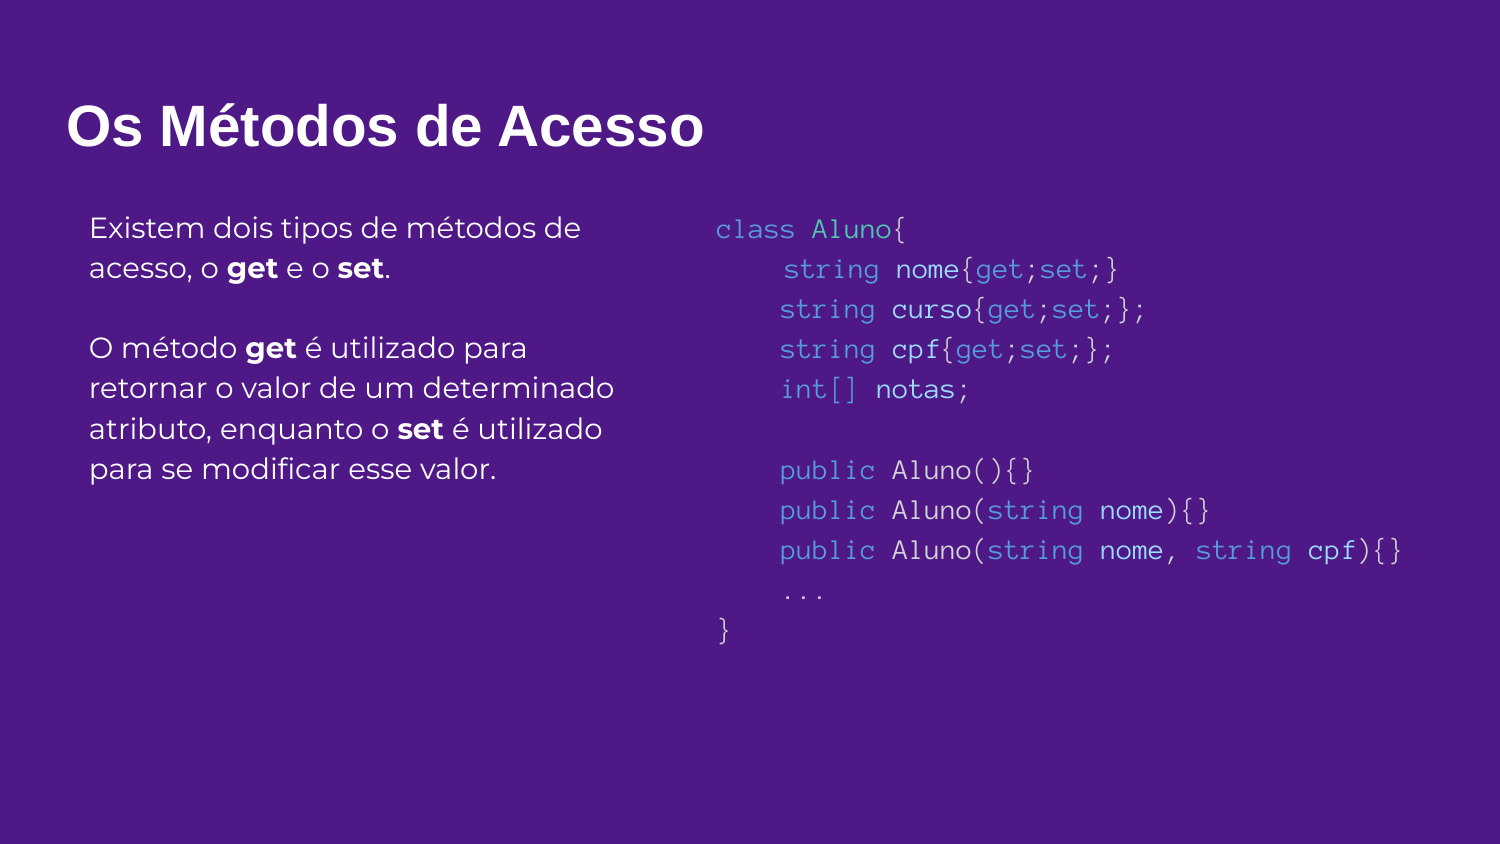

# Os Métodos de Acesso
Existem dois tipos de métodos de acesso, o get e o set.

O método get é utilizado para retornar o valor de um determinado atributo, enquanto o set é utilizado para se modificar esse valor.
class Aluno{
 string nome{get;set;}
    string curso{get;set;};
    string cpf{get;set;};
    int[] notas;

    public Aluno(){}
    public Aluno(string nome){}
    public Aluno(string nome, string cpf){}
    ...
}